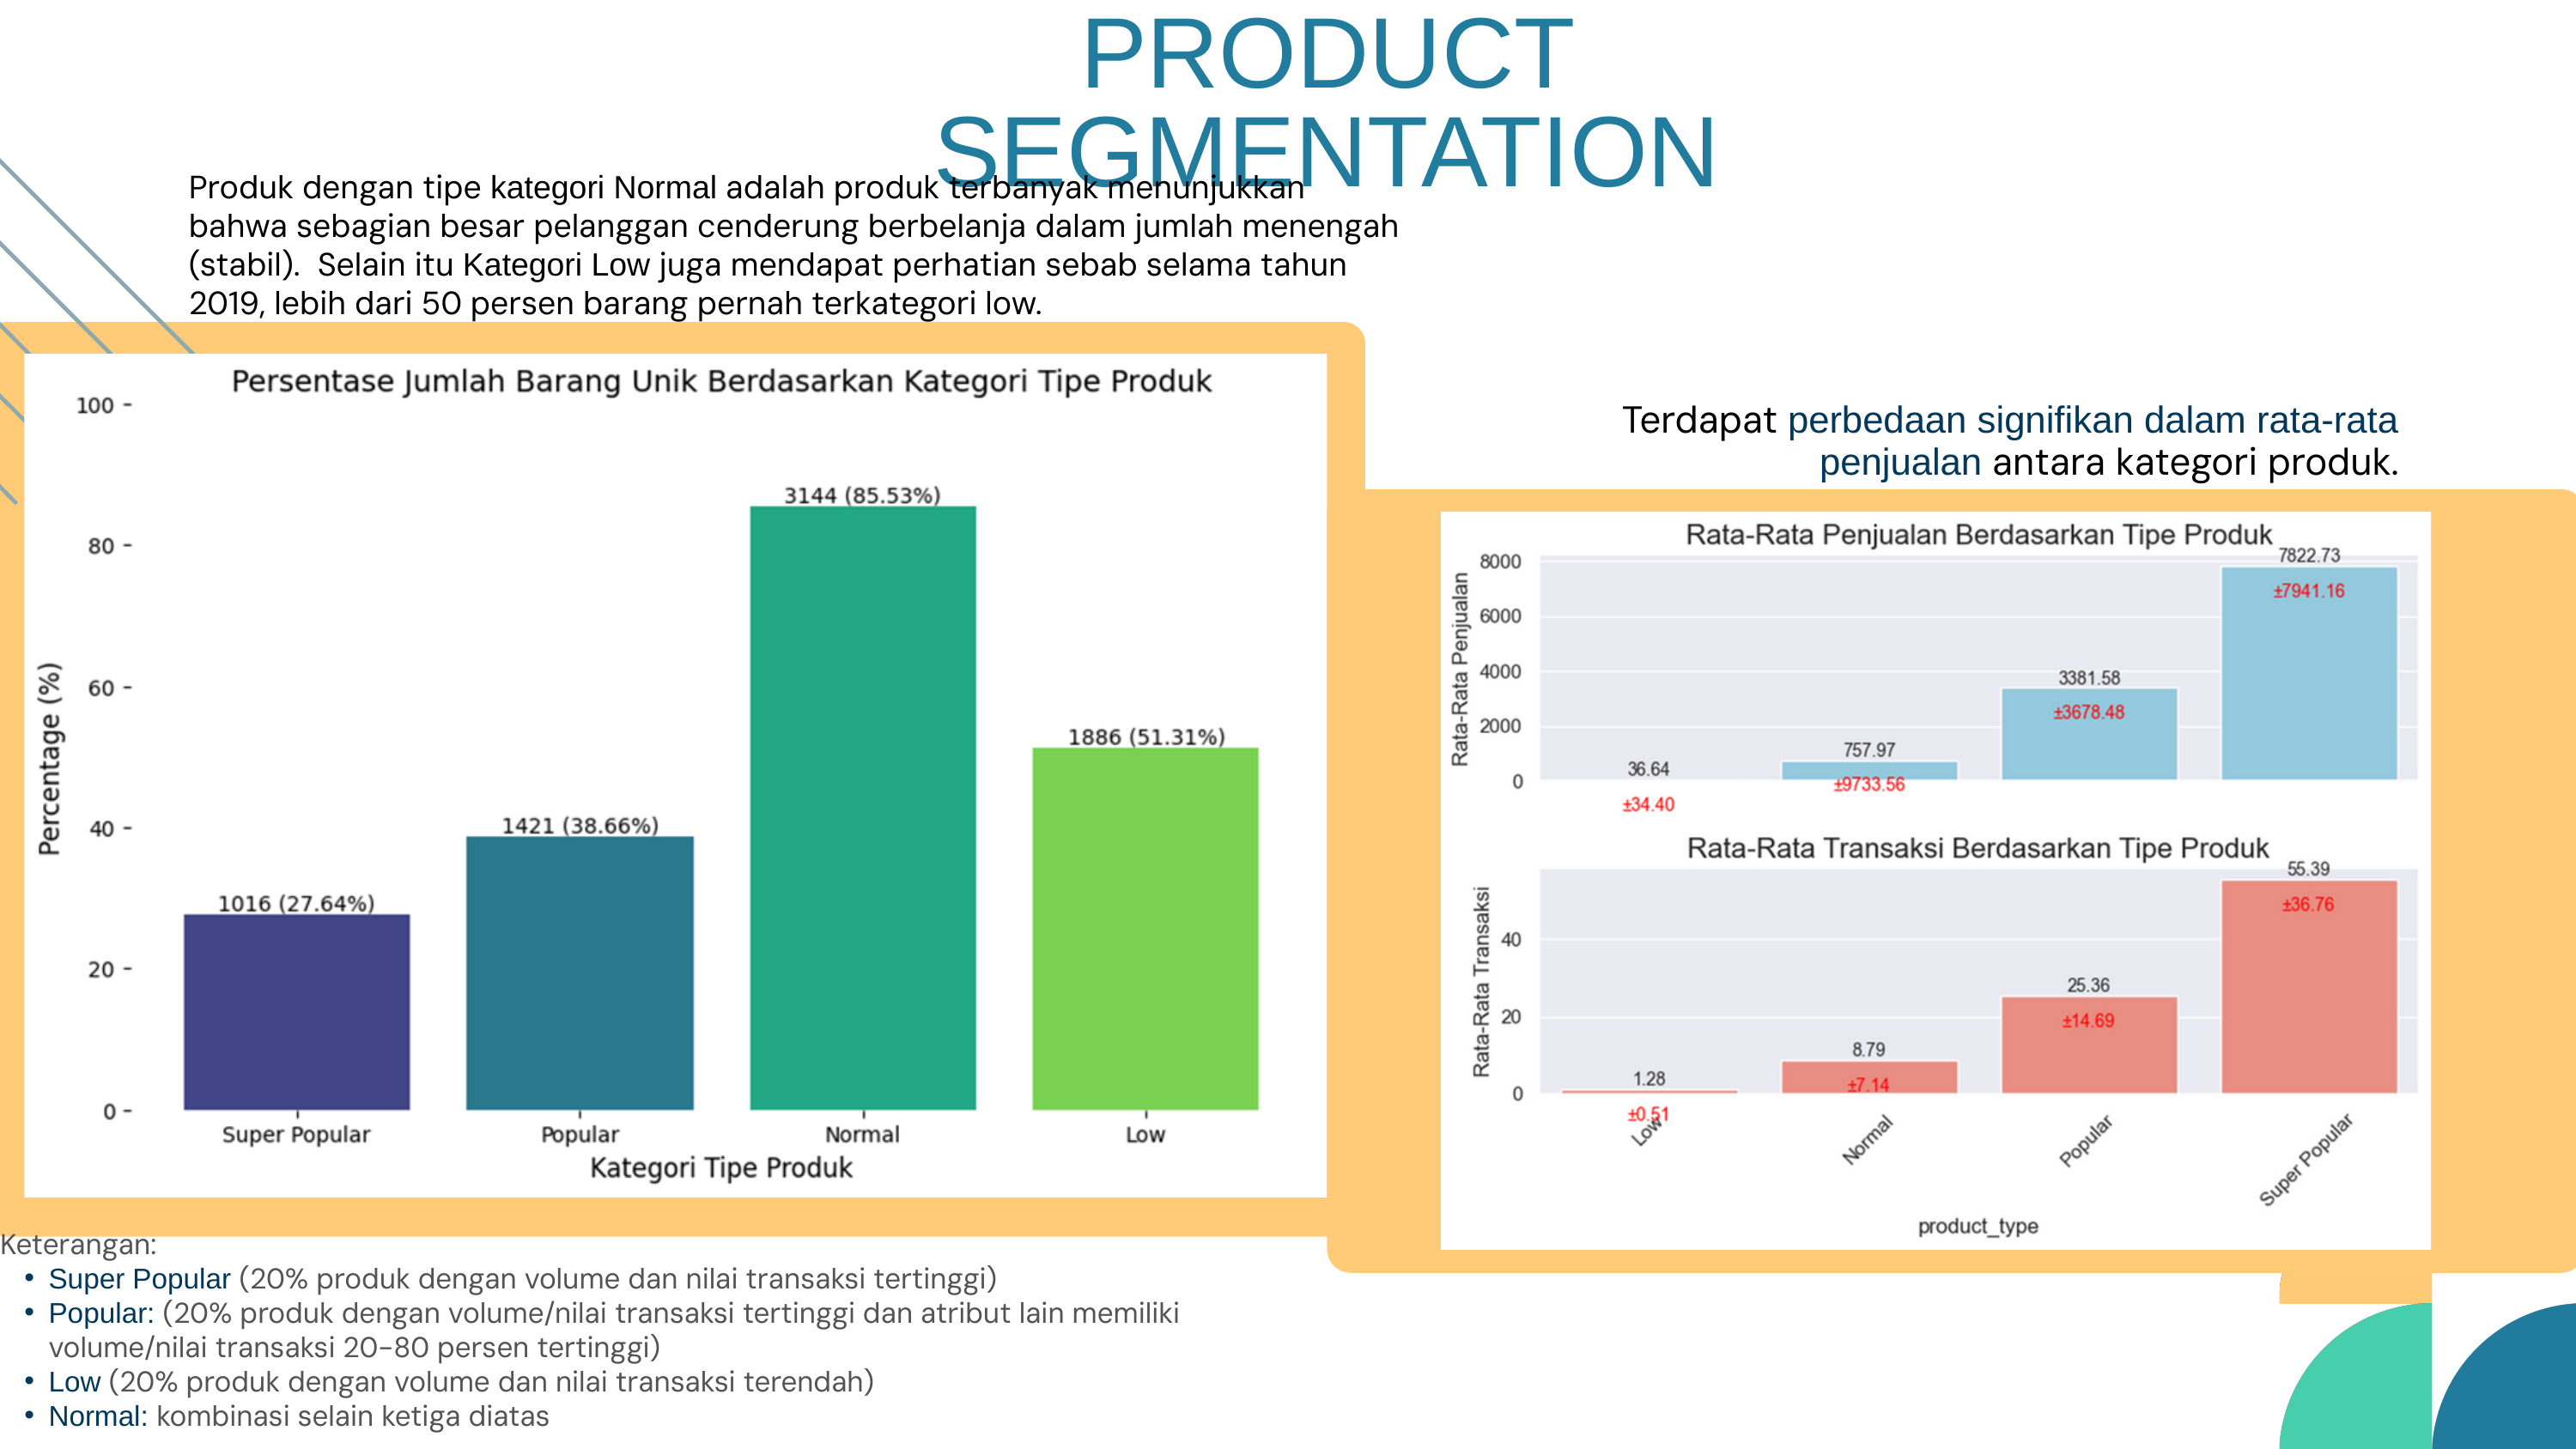

PRODUCT SEGMENTATION

Produk dengan tipe kategori Normal adalah produk terbanyak menunjukkan bahwa sebagian besar pelanggan cenderung berbelanja dalam jumlah menengah (stabil).  Selain itu Kategori Low juga mendapat perhatian sebab selama tahun 2019, lebih dari 50 persen barang pernah terkategori low.

Terdapat perbedaan signifikan dalam rata-rata penjualan antara kategori produk.

Keterangan:
Super Popular (20% produk dengan volume dan nilai transaksi tertinggi)
Popular: (20% produk dengan volume/nilai transaksi tertinggi dan atribut lain memiliki volume/nilai transaksi 20-80 persen tertinggi)
Low (20% produk dengan volume dan nilai transaksi terendah)
Normal: kombinasi selain ketiga diatas